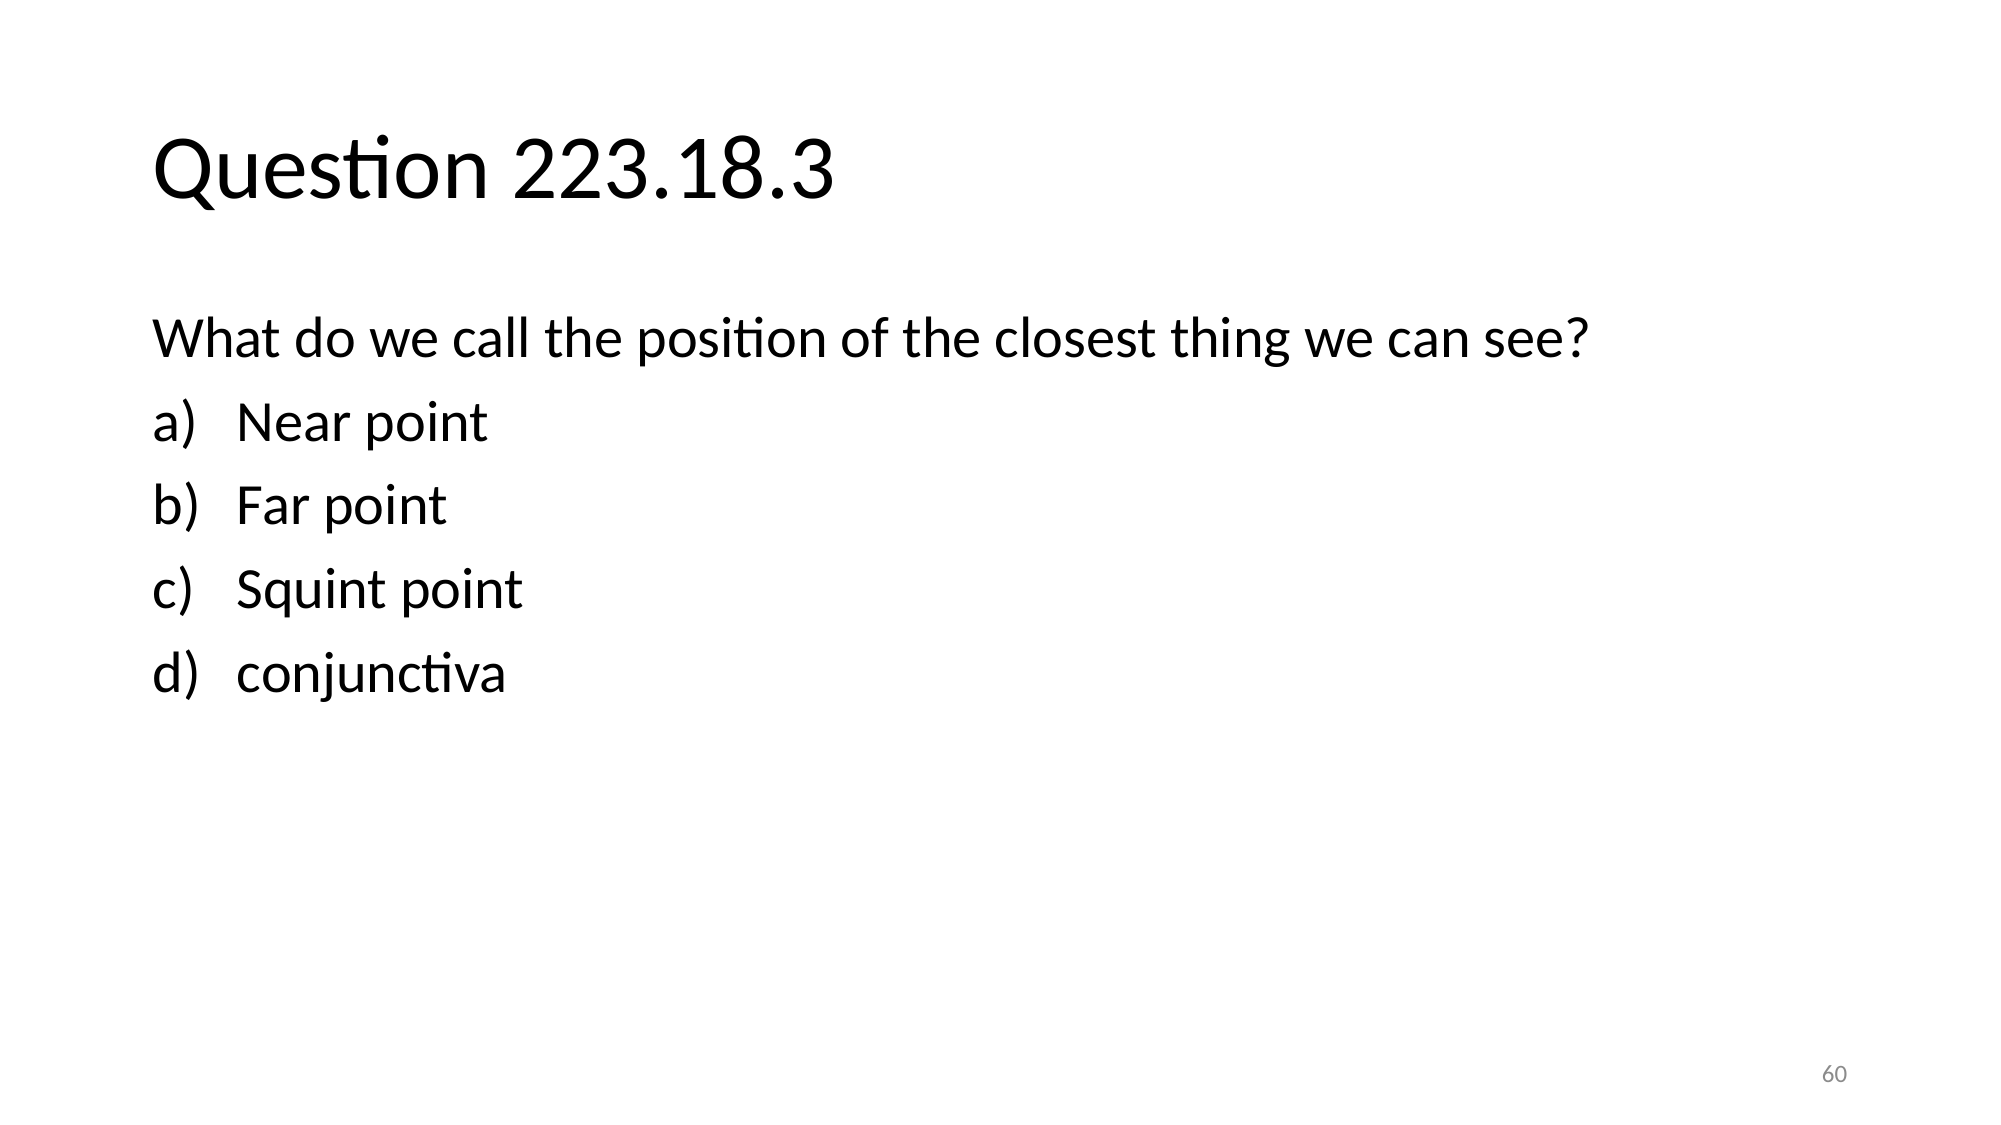

# Question 223.18.3
What do we call the position of the closest thing we can see?
Near point
Far point
Squint point
conjunctiva
60